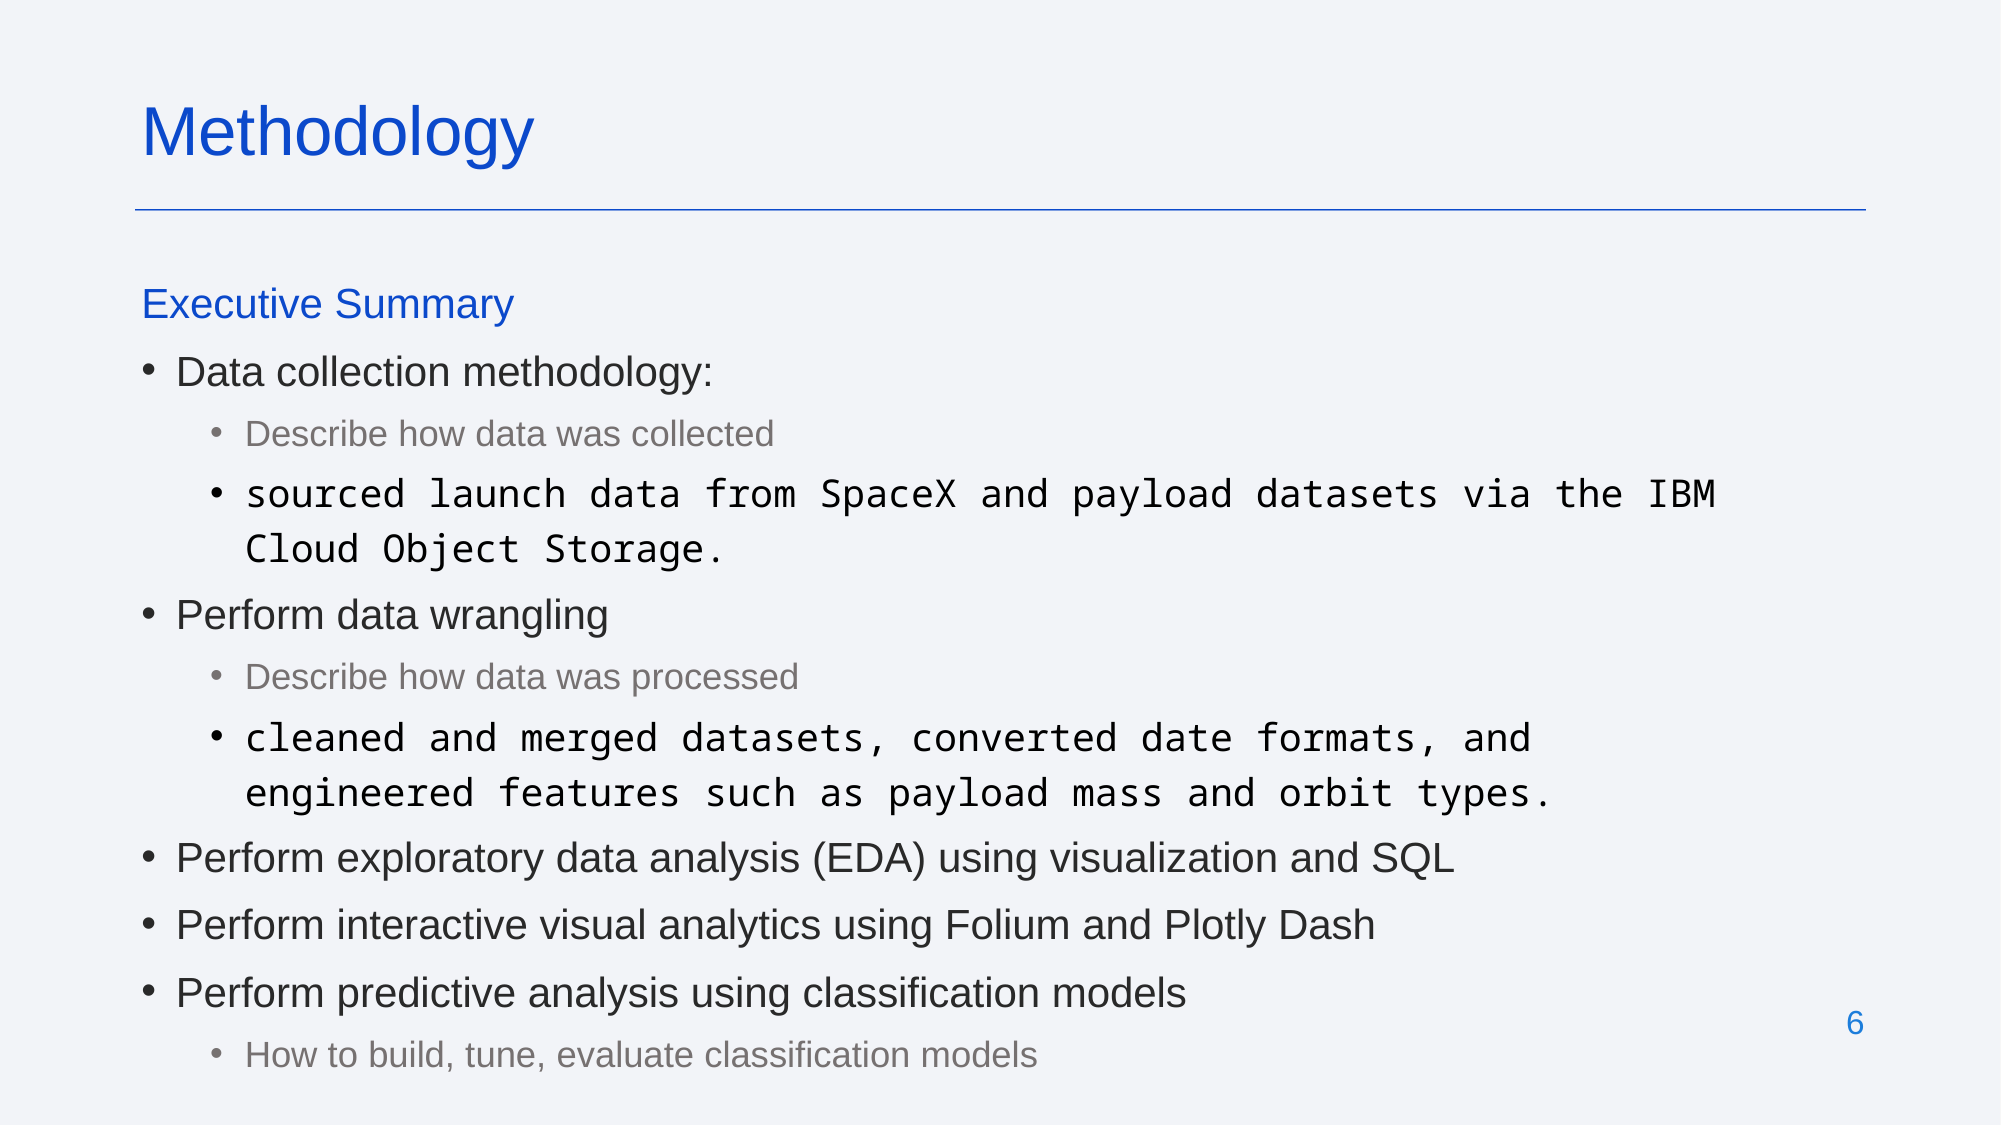

Methodology
Executive Summary
Data collection methodology:
Describe how data was collected
sourced launch data from SpaceX and payload datasets via the IBM Cloud Object Storage.
Perform data wrangling
Describe how data was processed
cleaned and merged datasets, converted date formats, and engineered features such as payload mass and orbit types.
Perform exploratory data analysis (EDA) using visualization and SQL
Perform interactive visual analytics using Folium and Plotly Dash
Perform predictive analysis using classification models
How to build, tune, evaluate classification models

6